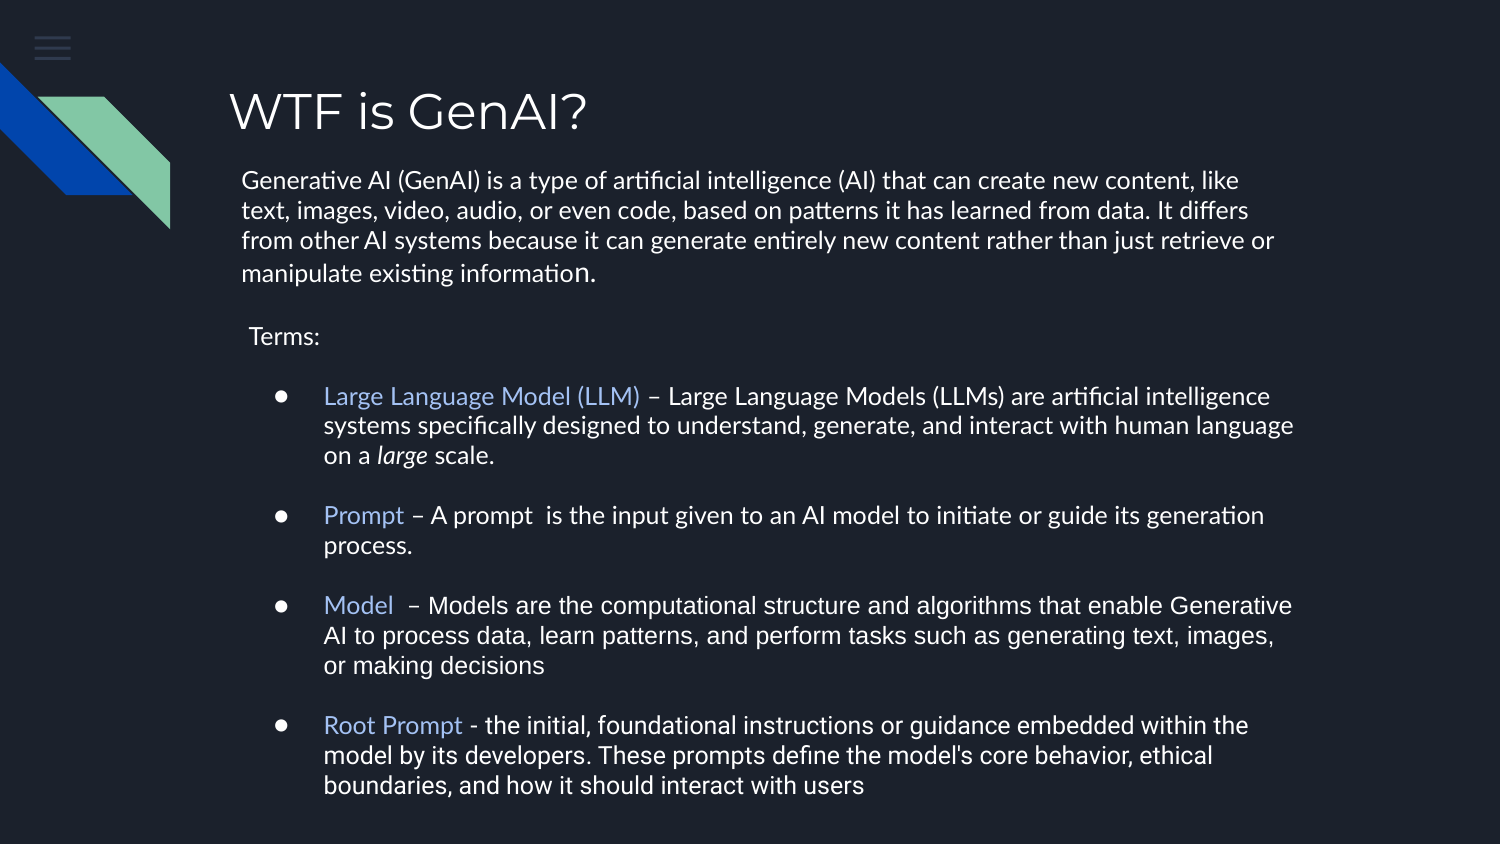

# WTF is GenAI?
Generative AI (GenAI) is a type of artificial intelligence (AI) that can create new content, like text, images, video, audio, or even code, based on patterns it has learned from data. It differs from other AI systems because it can generate entirely new content rather than just retrieve or manipulate existing information.

Terms:

Large Language Model (LLM) – Large Language Models (LLMs) are artificial intelligence systems specifically designed to understand, generate, and interact with human language on a large scale.

Prompt – A prompt  is the input given to an AI model to initiate or guide its generation process.

Model  – Models are the computational structure and algorithms that enable Generative AI to process data, learn patterns, and perform tasks such as generating text, images, or making decisions

Root Prompt - the initial, foundational instructions or guidance embedded within the model by its developers. These prompts define the model's core behavior, ethical boundaries, and how it should interact with users